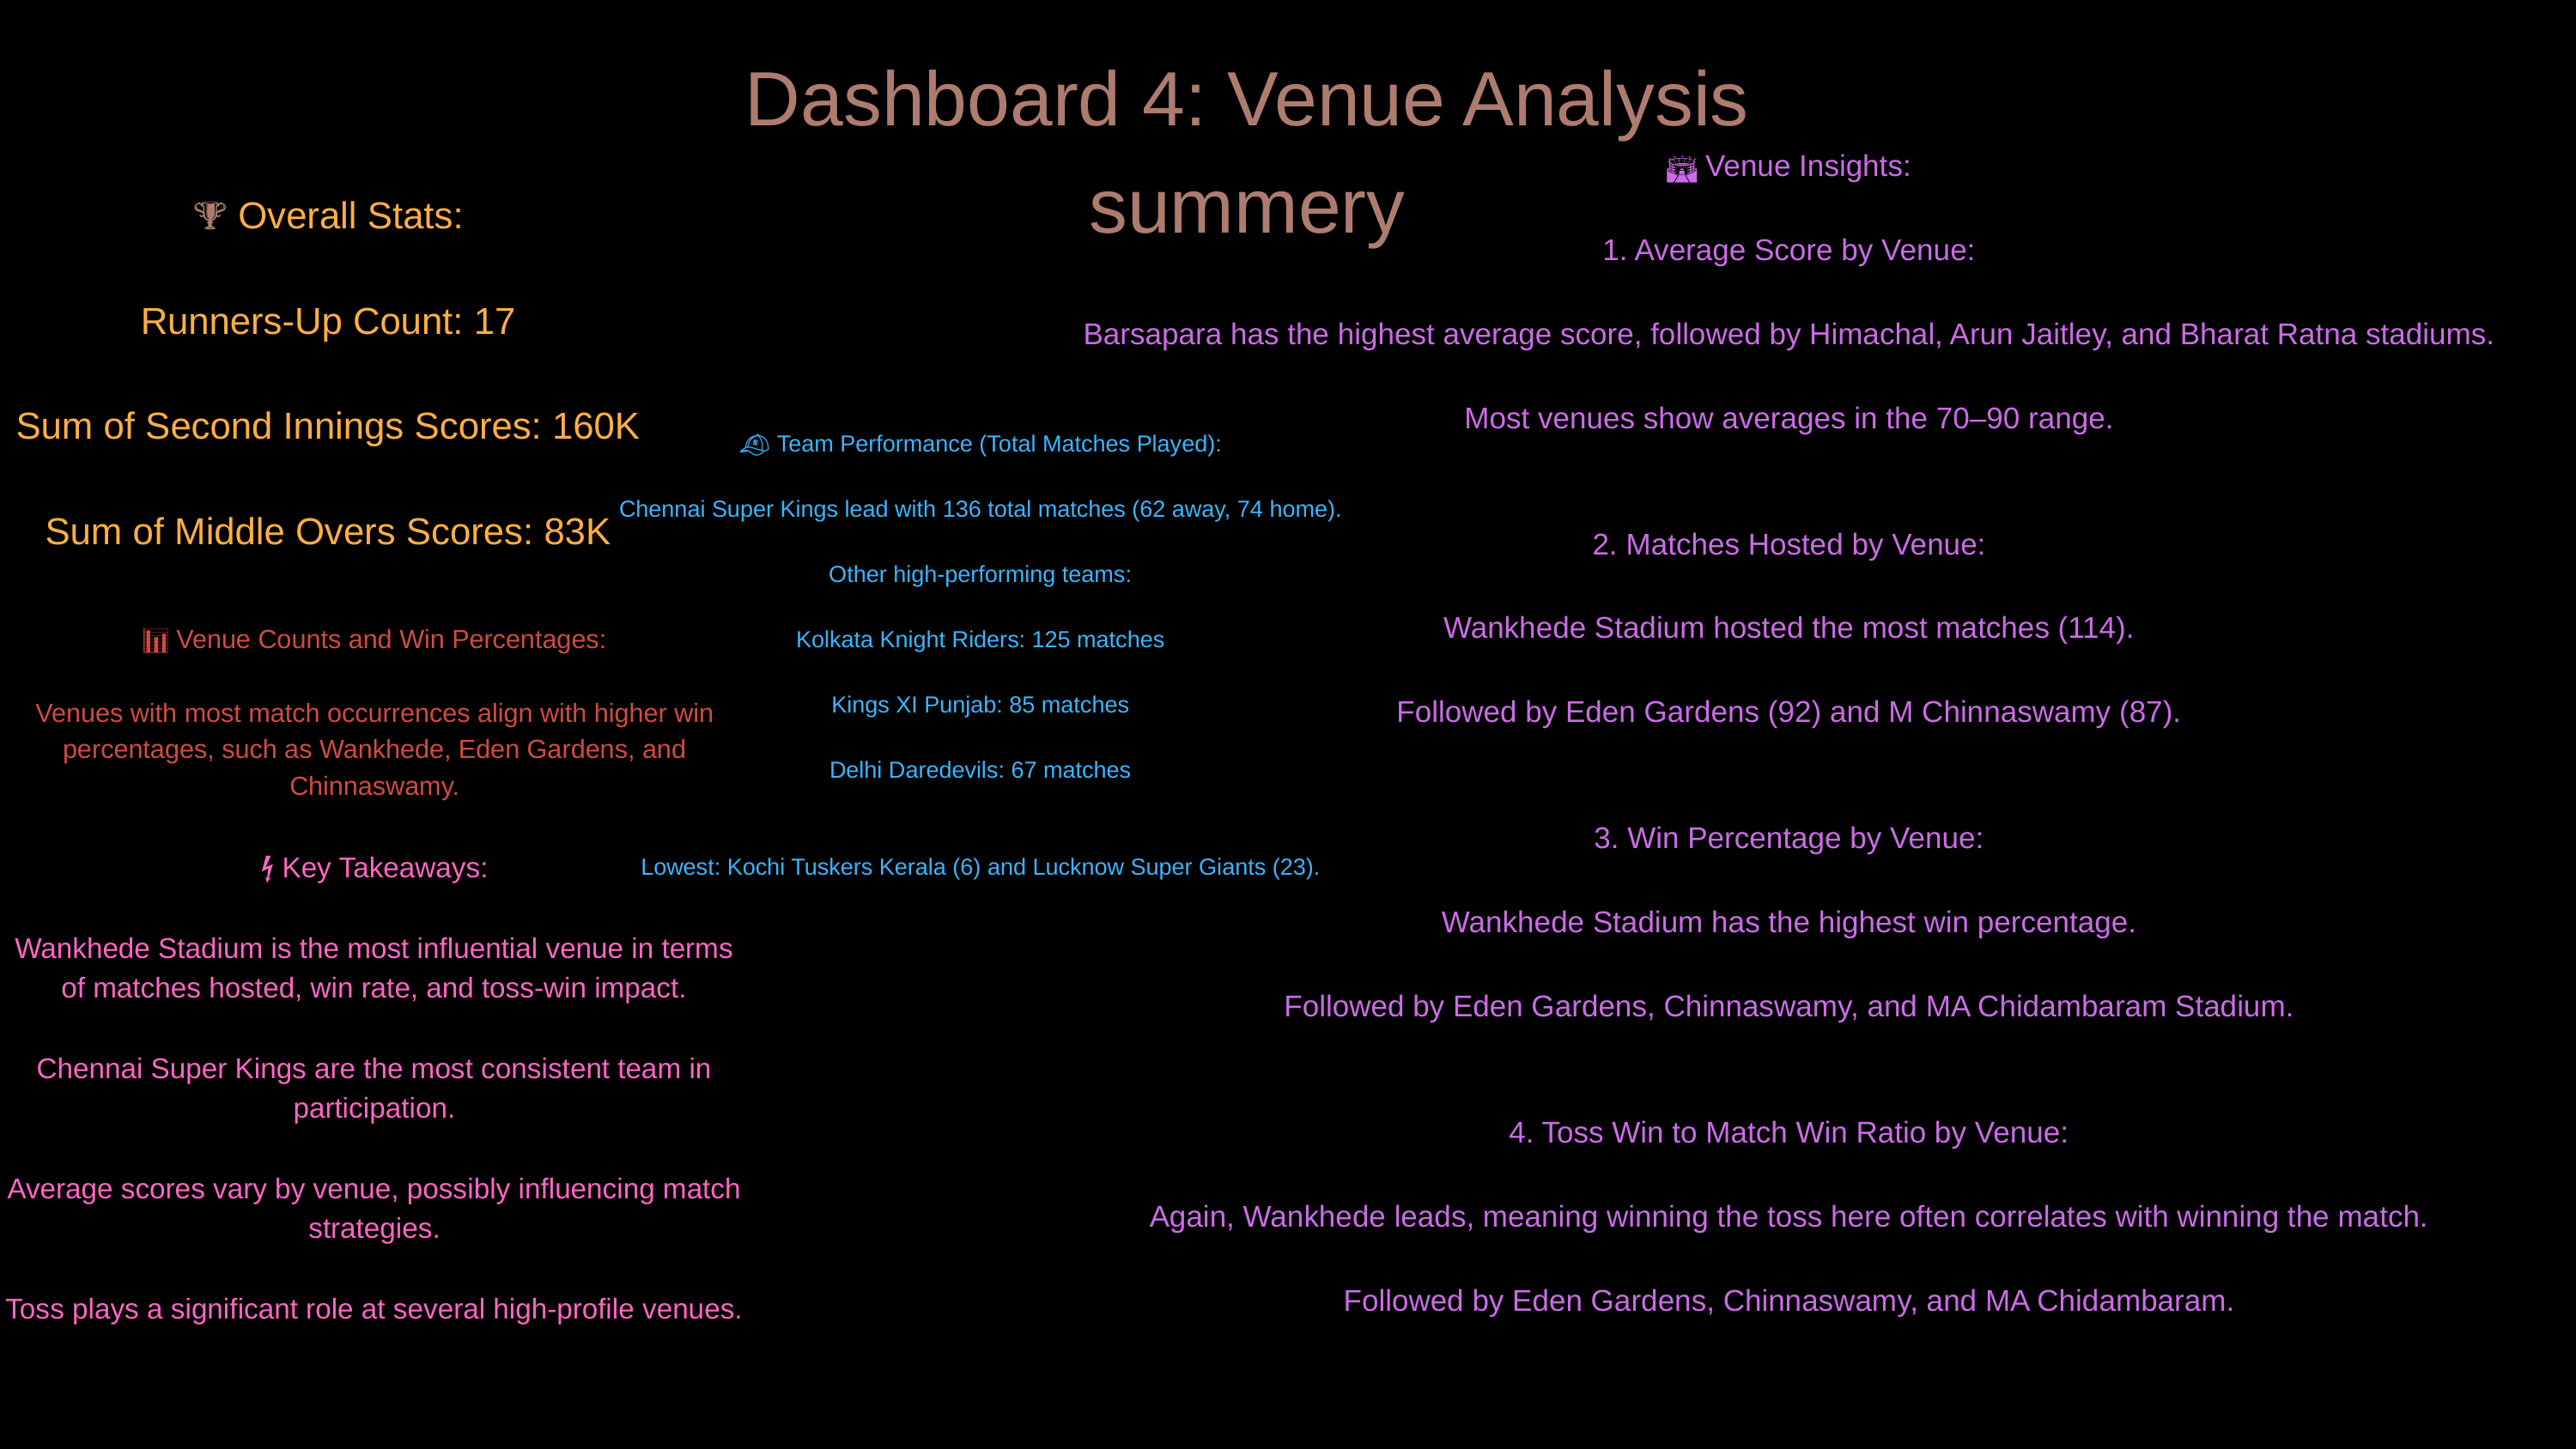

Dashboard 4: Venue Analysis
summery

🏟 Venue Insights:

1. Average Score by Venue:

Barsapara has the highest average score, followed by Himachal, Arun Jaitley, and Bharat Ratna stadiums.

Most venues show averages in the 70–90 range.

2. Matches Hosted by Venue:

Wankhede Stadium hosted the most matches (114).

Followed by Eden Gardens (92) and M Chinnaswamy (87).

3. Win Percentage by Venue:

Wankhede Stadium has the highest win percentage.

Followed by Eden Gardens, Chinnaswamy, and MA Chidambaram Stadium.

4. Toss Win to Match Win Ratio by Venue:

Again, Wankhede leads, meaning winning the toss here often correlates with winning the match.

Followed by Eden Gardens, Chinnaswamy, and MA Chidambaram.

🏆 Overall Stats:

Runners-Up Count: 17

Sum of Second Innings Scores: 160K

Sum of Middle Overs Scores: 83K

🧢 Team Performance (Total Matches Played):

Chennai Super Kings lead with 136 total matches (62 away, 74 home).

Other high-performing teams:

Kolkata Knight Riders: 125 matches

Kings XI Punjab: 85 matches

Delhi Daredevils: 67 matches

Lowest: Kochi Tuskers Kerala (6) and Lucknow Super Giants (23).

📊 Venue Counts and Win Percentages:

Venues with most match occurrences align with higher win percentages, such as Wankhede, Eden Gardens, and Chinnaswamy.

⚡ Key Takeaways:

Wankhede Stadium is the most influential venue in terms of matches hosted, win rate, and toss-win impact.

Chennai Super Kings are the most consistent team in participation.

Average scores vary by venue, possibly influencing match strategies.

Toss plays a significant role at several high-profile venues.